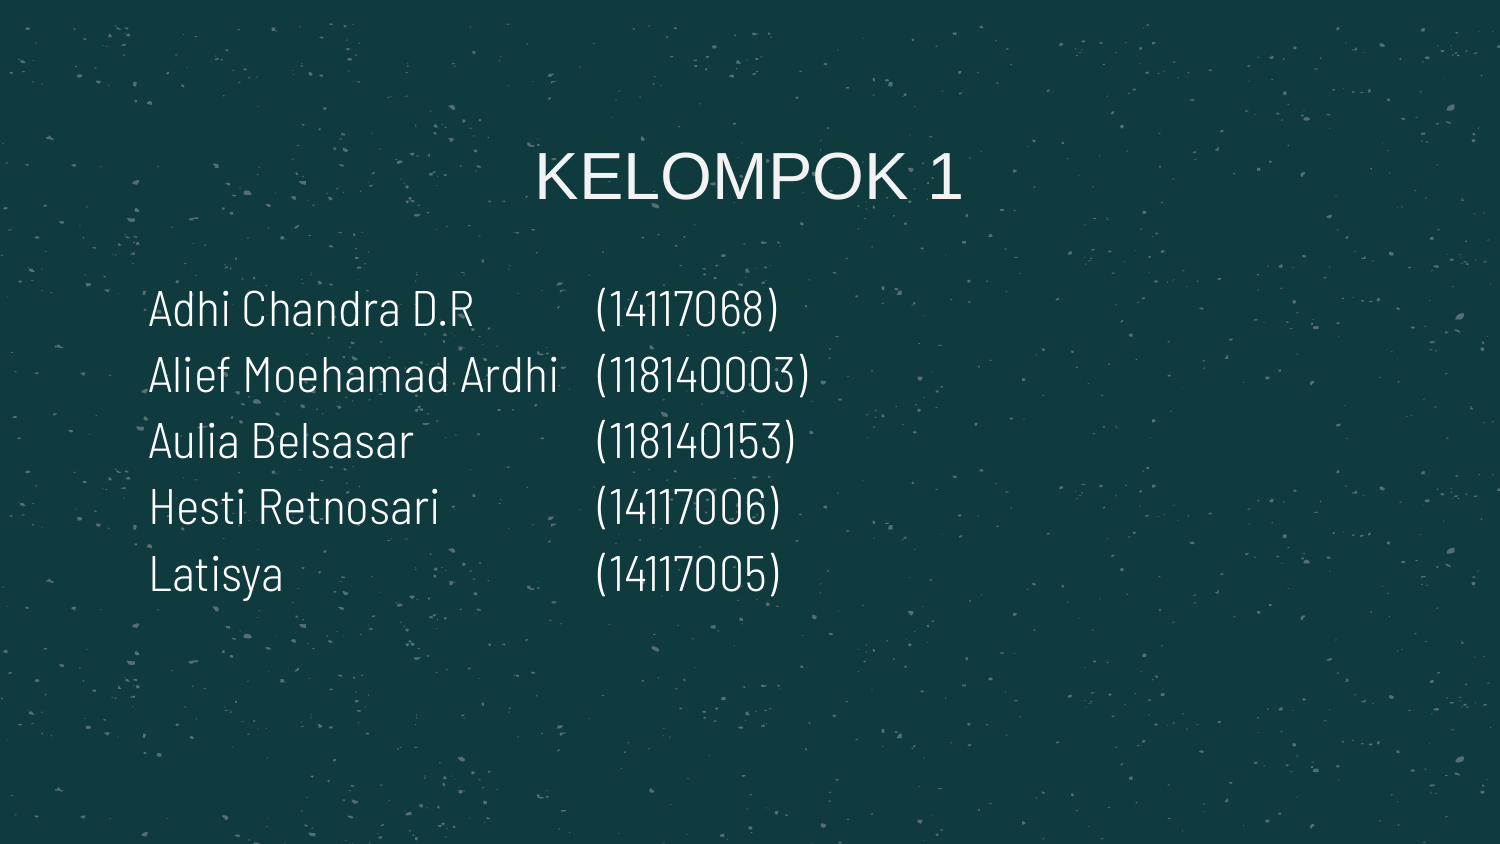

# KELOMPOK 1
Adhi Chandra D.R	(14117068)
Alief Moehamad Ardhi 	(118140003)
Aulia Belsasar 		(118140153)
Hesti Retnosari 	(14117006)
Latisya 			(14117005)